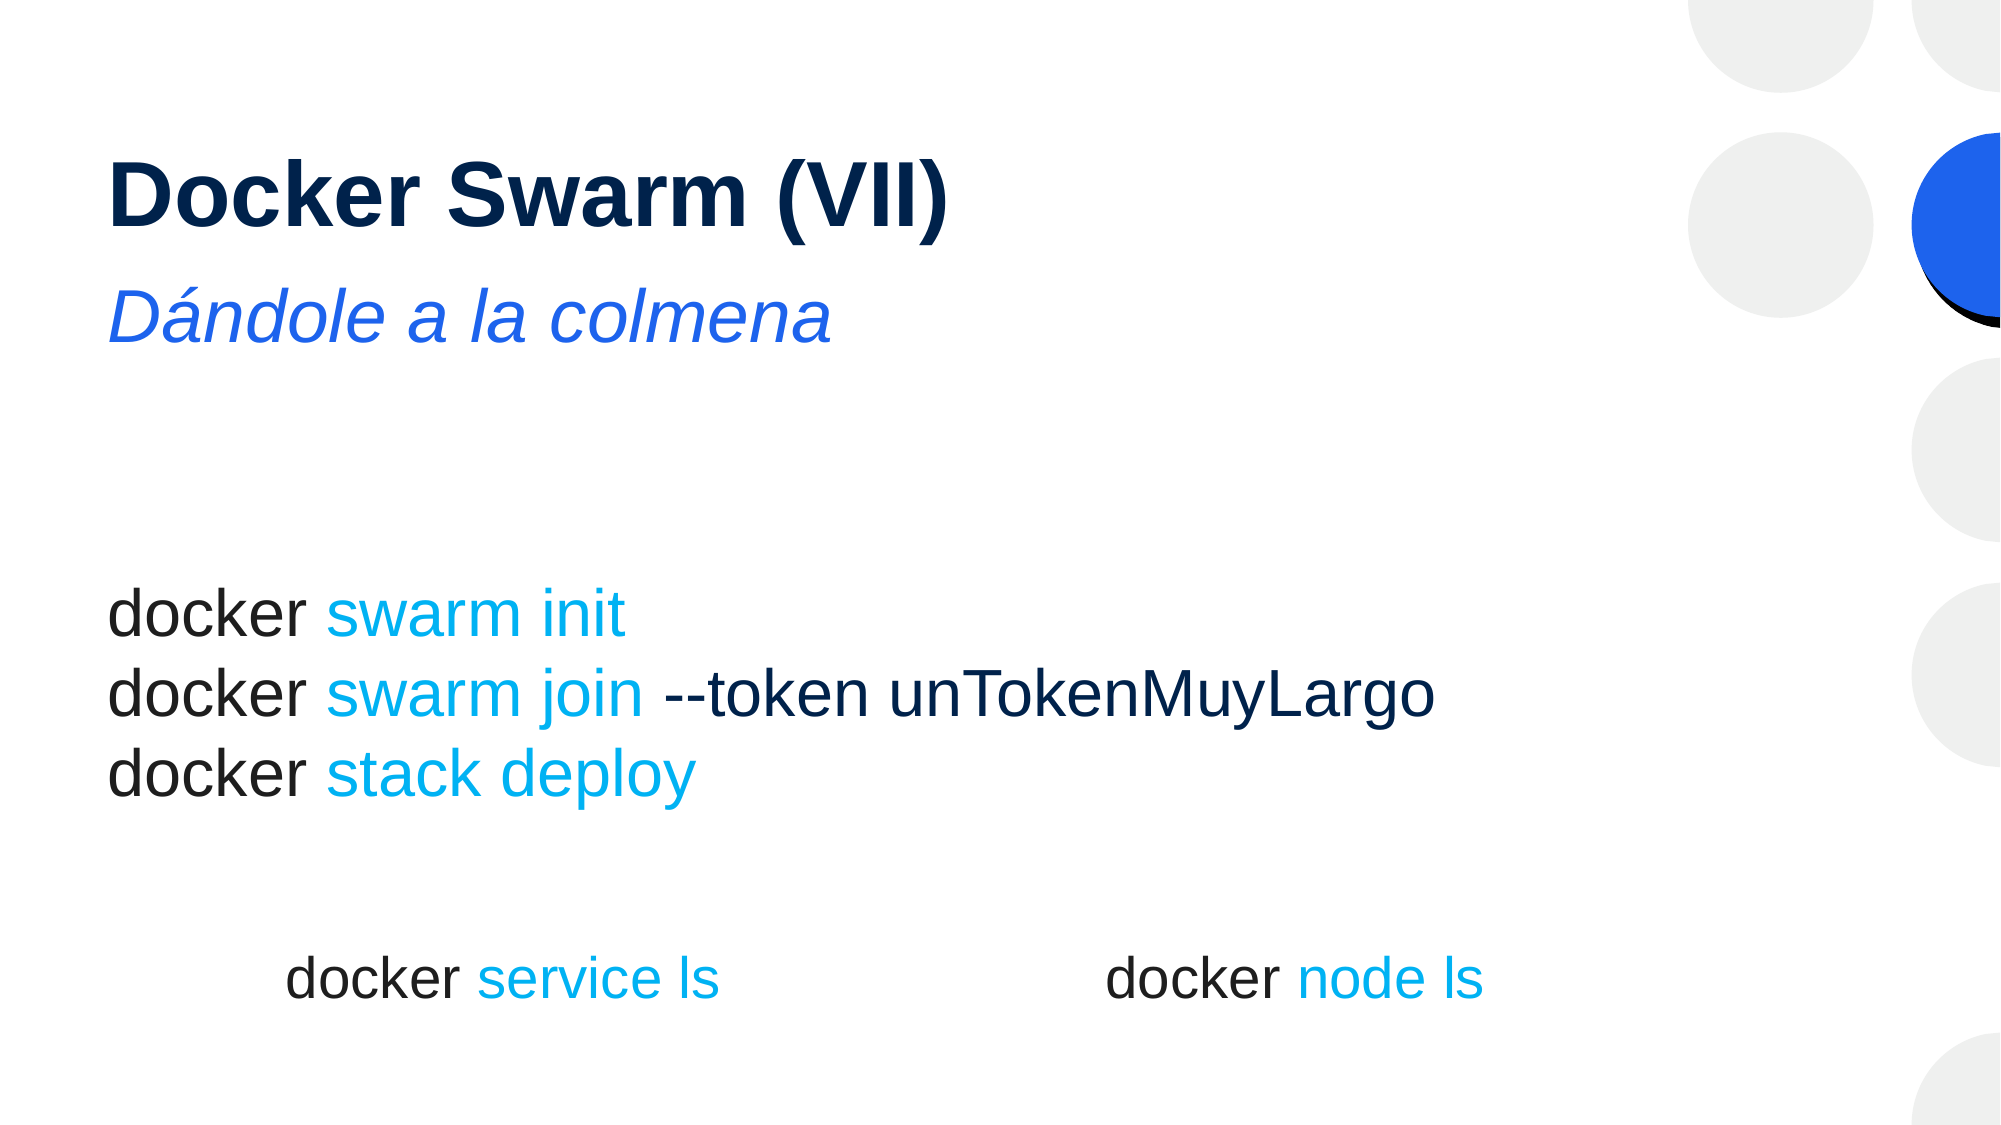

# Docker Swarm (VII)
Dándole a la colmena
docker swarm init
docker swarm join --token unTokenMuyLargo
docker stack deploy
docker service ls

docker node ls